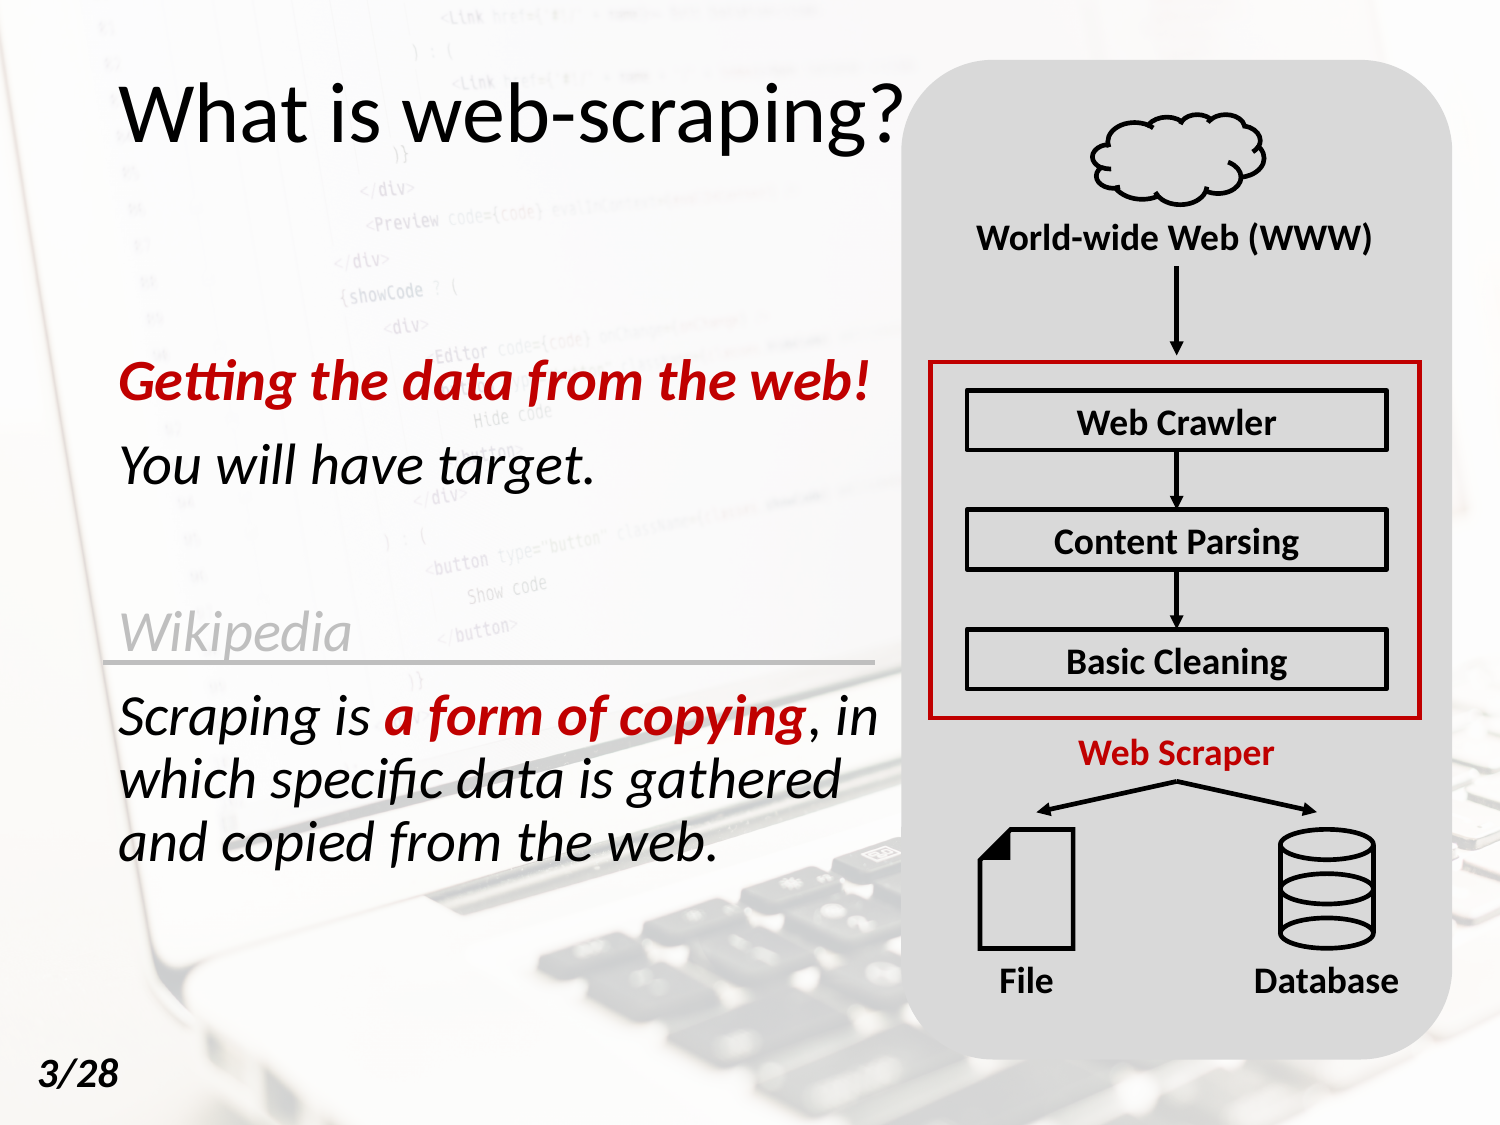

# What is web-scraping?

Getting the data from the web!
You will have target.

Wikipedia
Scraping is a form of copying, in which specific data is gathered and copied from the web.
World-wide Web (WWW)

Web Crawler
Content Parsing
Basic Cleaning
Web Scraper

File
Database
3/28